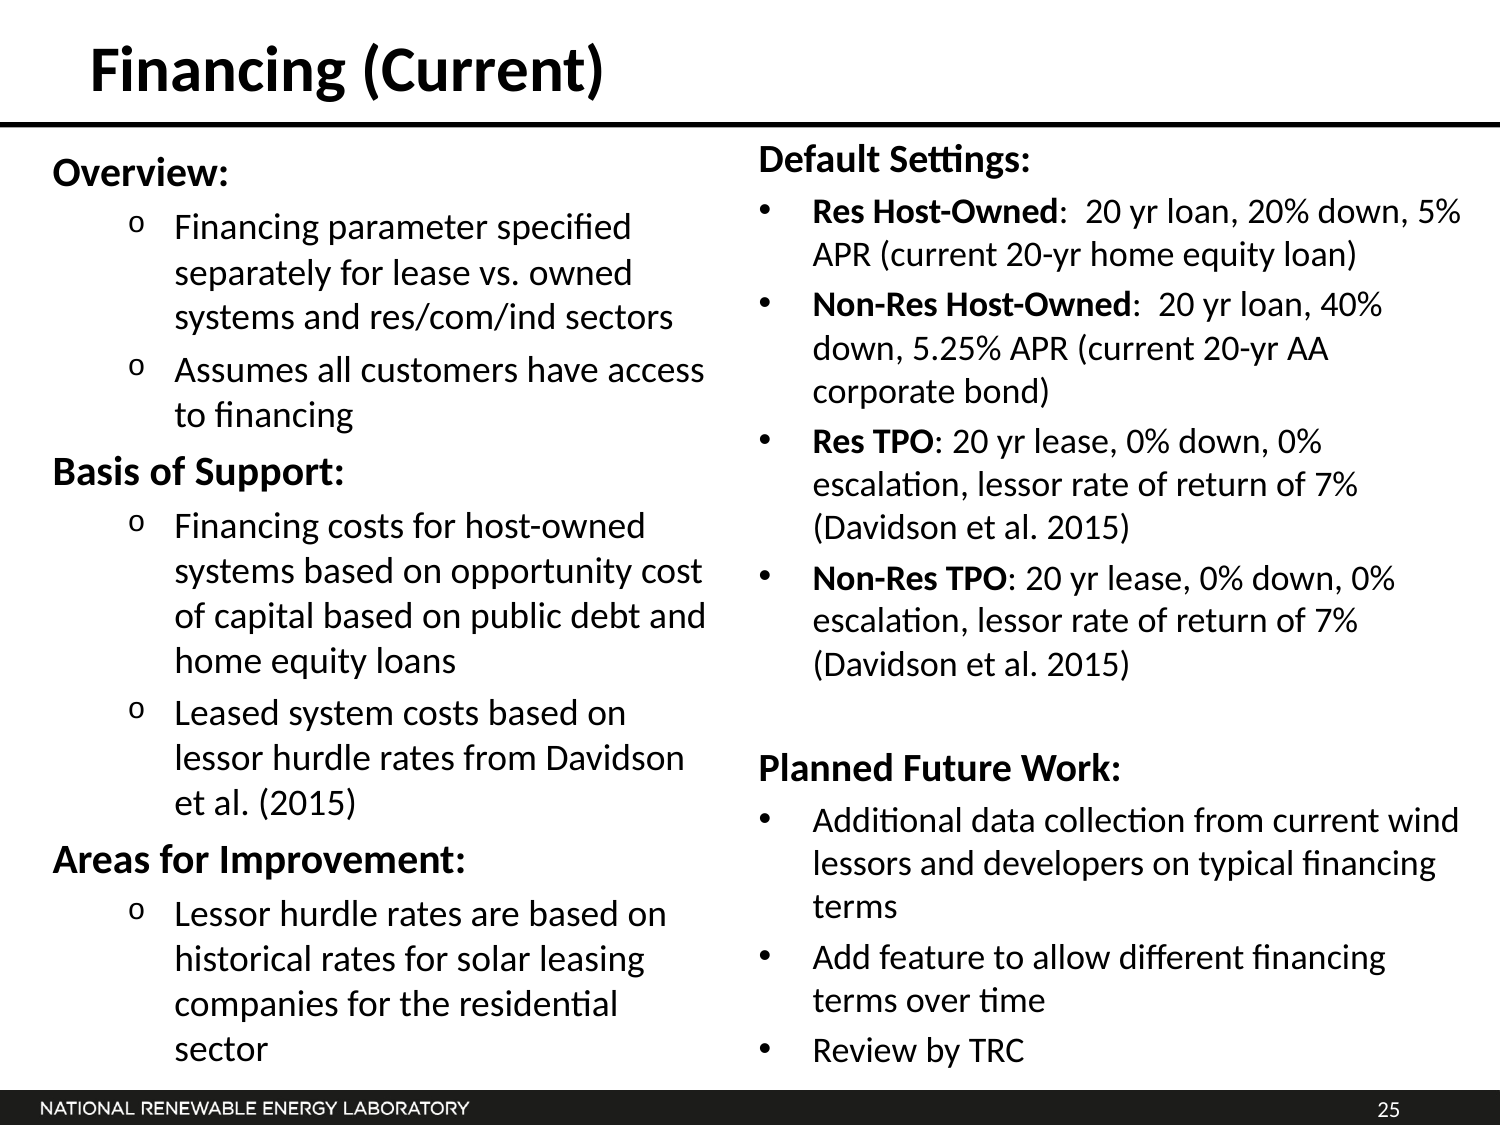

# Financing (Current)
Default Settings:
Res Host-Owned:  20 yr loan, 20% down, 5% APR (current 20-yr home equity loan)
Non-Res Host-Owned:  20 yr loan, 40% down, 5.25% APR (current 20-yr AA corporate bond)
Res TPO: 20 yr lease, 0% down, 0% escalation, lessor rate of return of 7% (Davidson et al. 2015)
Non-Res TPO: 20 yr lease, 0% down, 0% escalation, lessor rate of return of 7% (Davidson et al. 2015)

Planned Future Work:
Additional data collection from current wind lessors and developers on typical financing terms
Add feature to allow different financing terms over time
Review by TRC

Overview:
Financing parameter specified separately for lease vs. owned systems and res/com/ind sectors
Assumes all customers have access to financing
Basis of Support:
Financing costs for host-owned systems based on opportunity cost of capital based on public debt and home equity loans
Leased system costs based on lessor hurdle rates from Davidson et al. (2015)
Areas for Improvement:
Lessor hurdle rates are based on historical rates for solar leasing companies for the residential sector